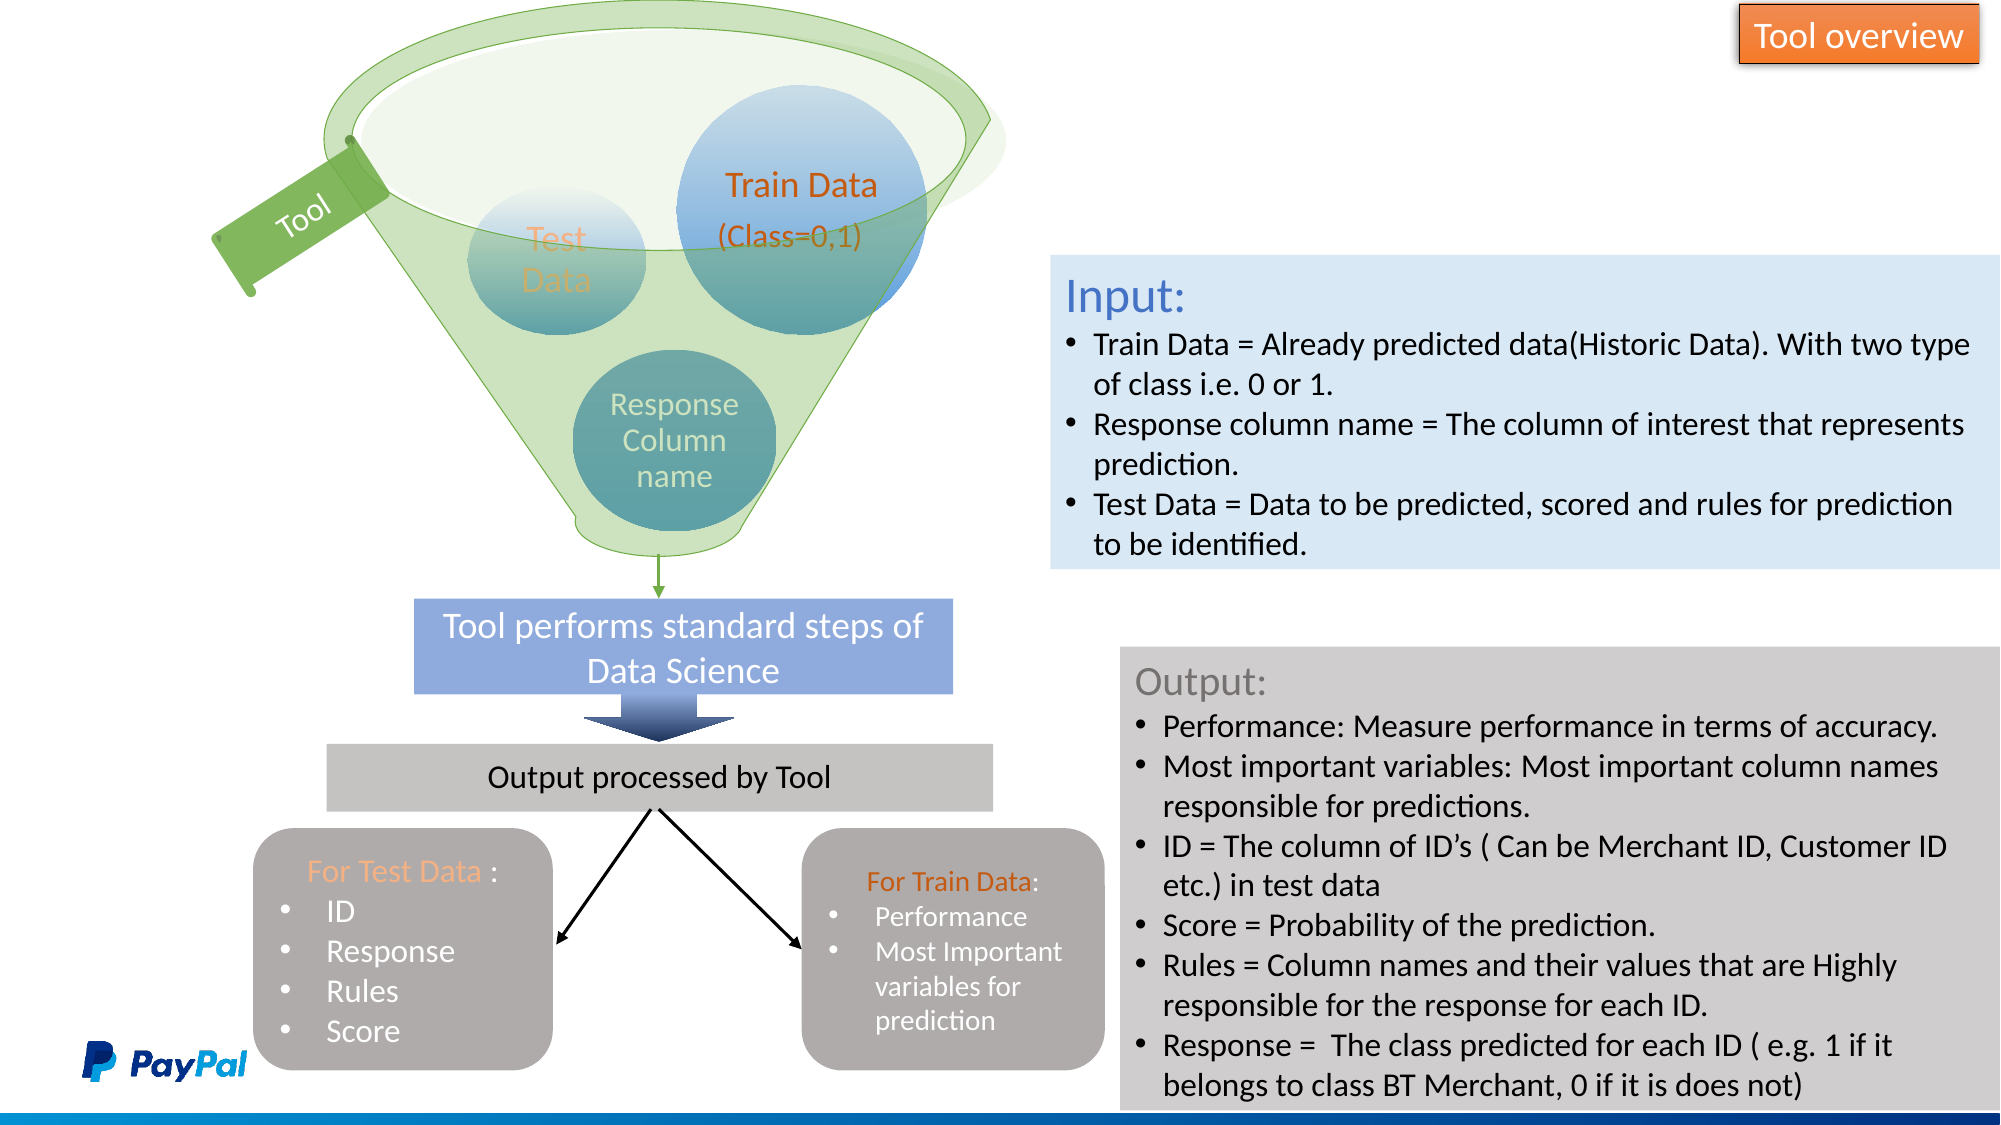

Output processed by Tool
Response Column name
Test Data
Train Data
(Class=0,1)
Tool overview
Tool
Input:
Train Data = Already predicted data(Historic Data). With two type of class i.e. 0 or 1.
Response column name = The column of interest that represents prediction.
Test Data = Data to be predicted, scored and rules for prediction to be identified.
Tool performs standard steps of Data Science
Output:
Performance: Measure performance in terms of accuracy.
Most important variables: Most important column names responsible for predictions.
ID = The column of ID’s ( Can be Merchant ID, Customer ID etc.) in test data
Score = Probability of the prediction.
Rules = Column names and their values that are Highly responsible for the response for each ID.
Response =  The class predicted for each ID ( e.g. 1 if it belongs to class BT Merchant, 0 if it is does not)
For Test Data :
ID
Response
Rules
Score
For Train Data:
Performance
Most Important variables for prediction